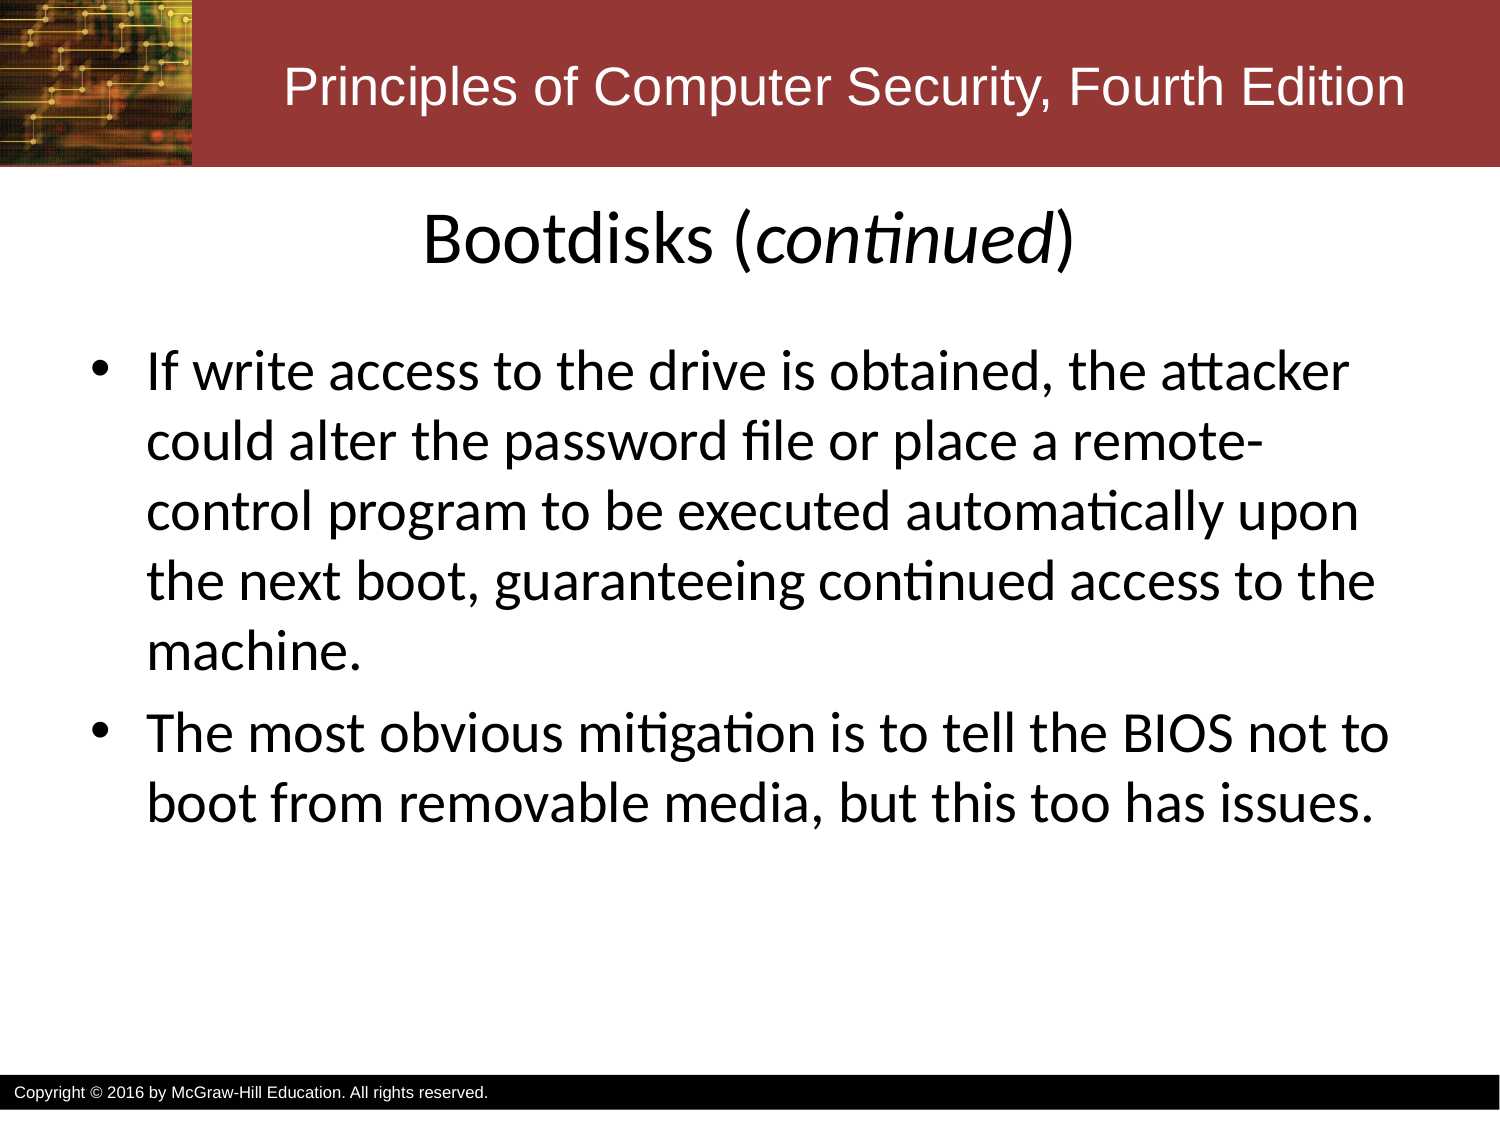

# Bootdisks (continued)
If write access to the drive is obtained, the attacker could alter the password file or place a remote-control program to be executed automatically upon the next boot, guaranteeing continued access to the machine.
The most obvious mitigation is to tell the BIOS not to boot from removable media, but this too has issues.